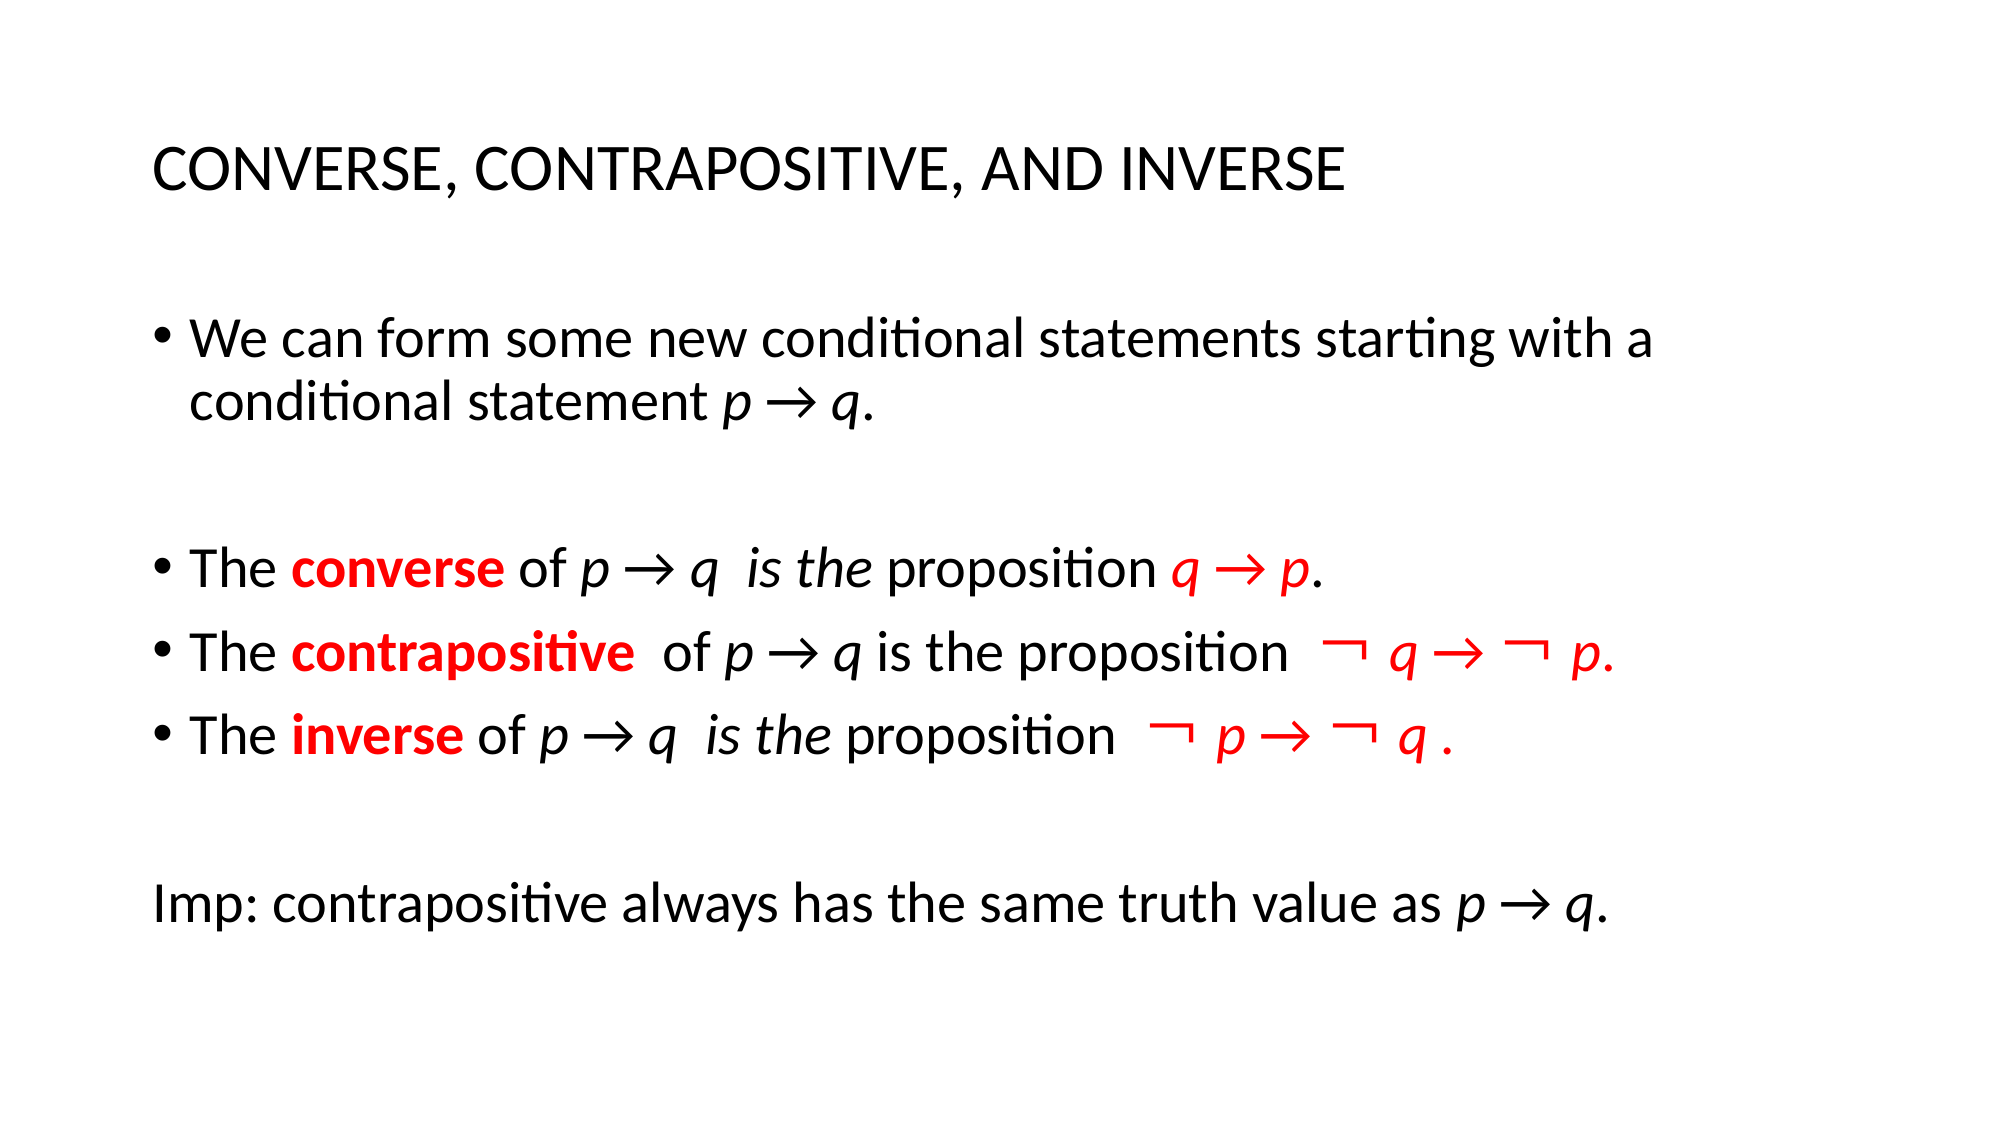

# CONVERSE, CONTRAPOSITIVE, AND INVERSE
We can form some new conditional statements starting with a conditional statement p → q.

The converse of p → q  is the proposition q → p.
The contrapositive  of p → q is the proposition ￢q →￢p.
The inverse of p → q  is the proposition ￢p →￢q .

Imp: contrapositive always has the same truth value as p → q.